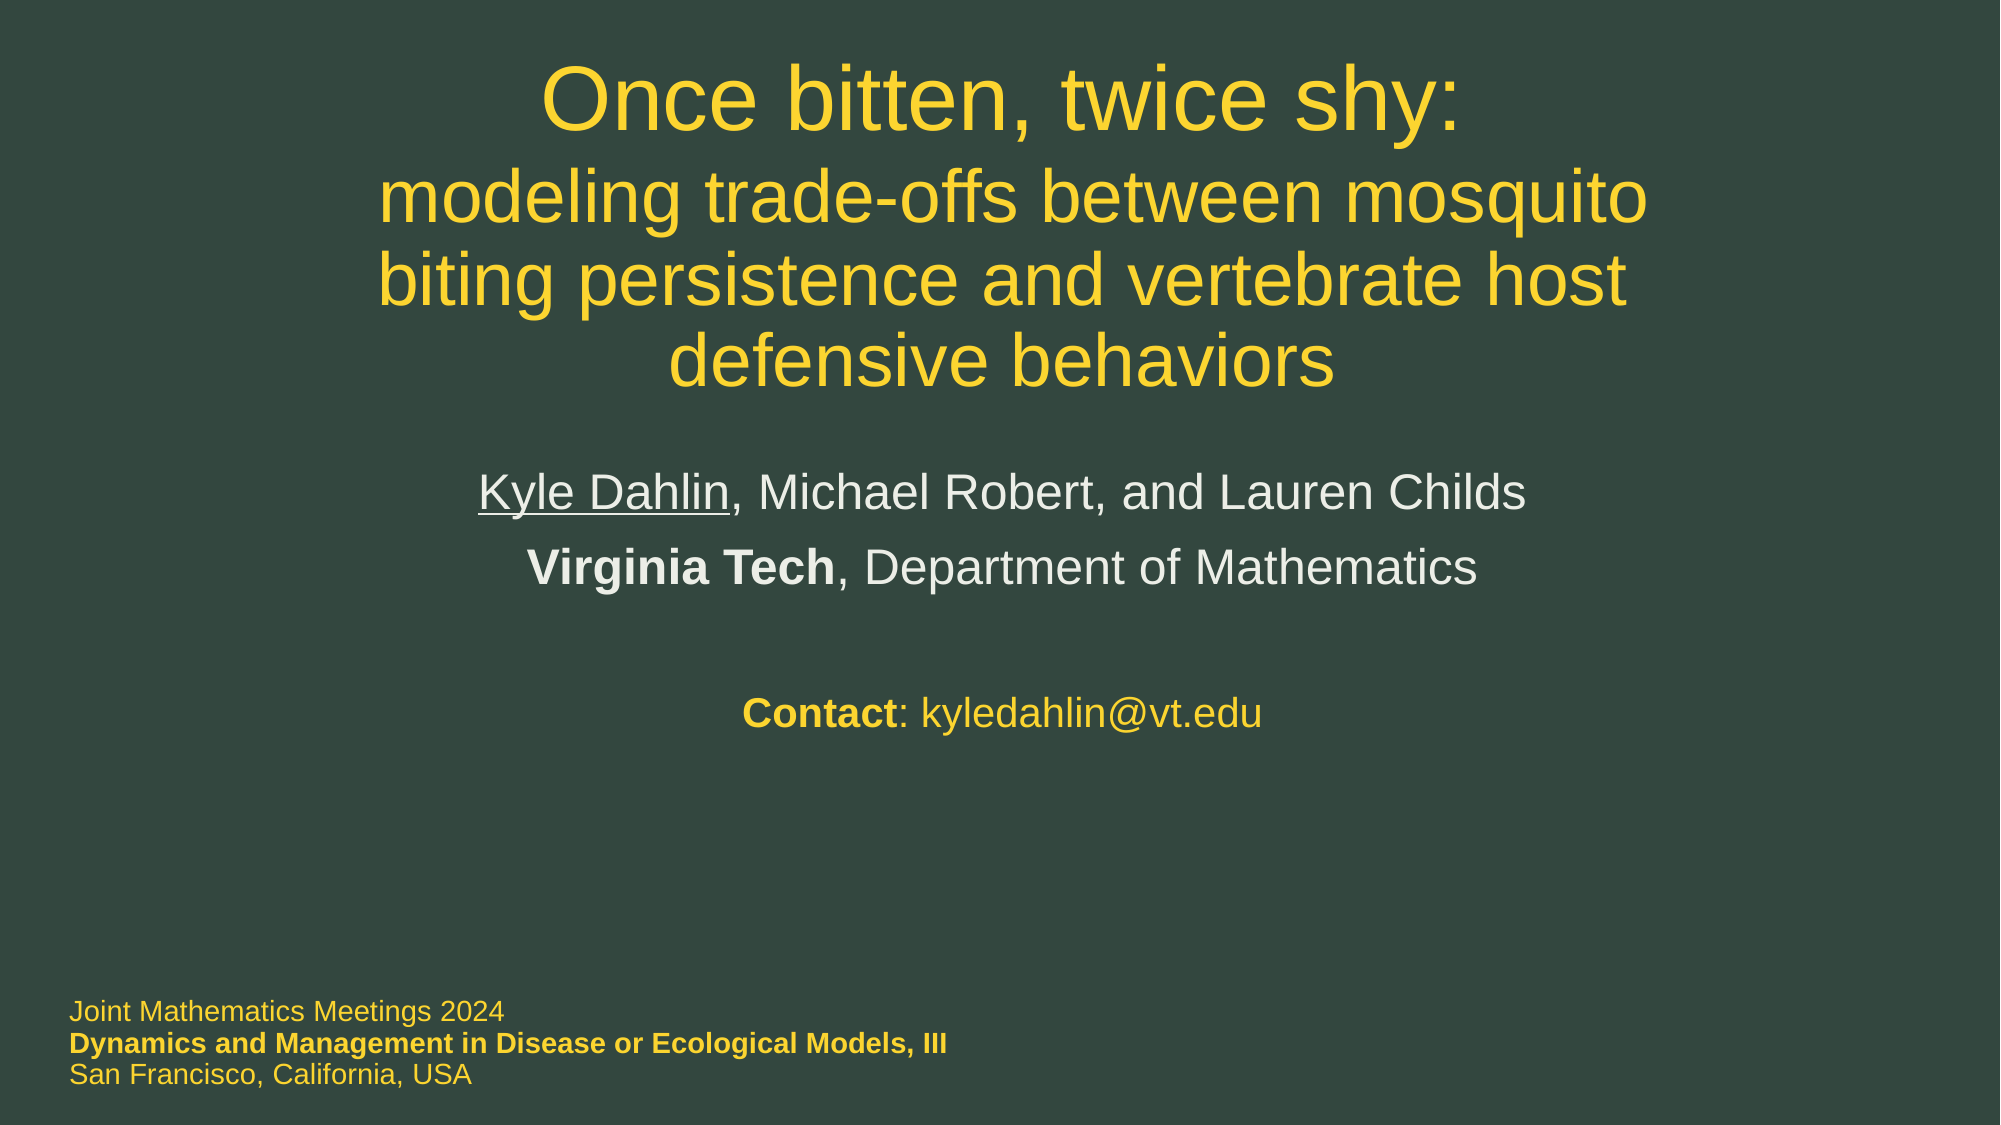

# Once bitten, twice shy: modeling trade-offs between mosquito biting persistence and vertebrate host defensive behaviors
Kyle Dahlin, Michael Robert, and Lauren Childs
Virginia Tech, Department of Mathematics

Contact: kyledahlin@vt.edu

Joint Mathematics Meetings 2024
Dynamics and Management in Disease or Ecological Models, III
San Francisco, California, USA